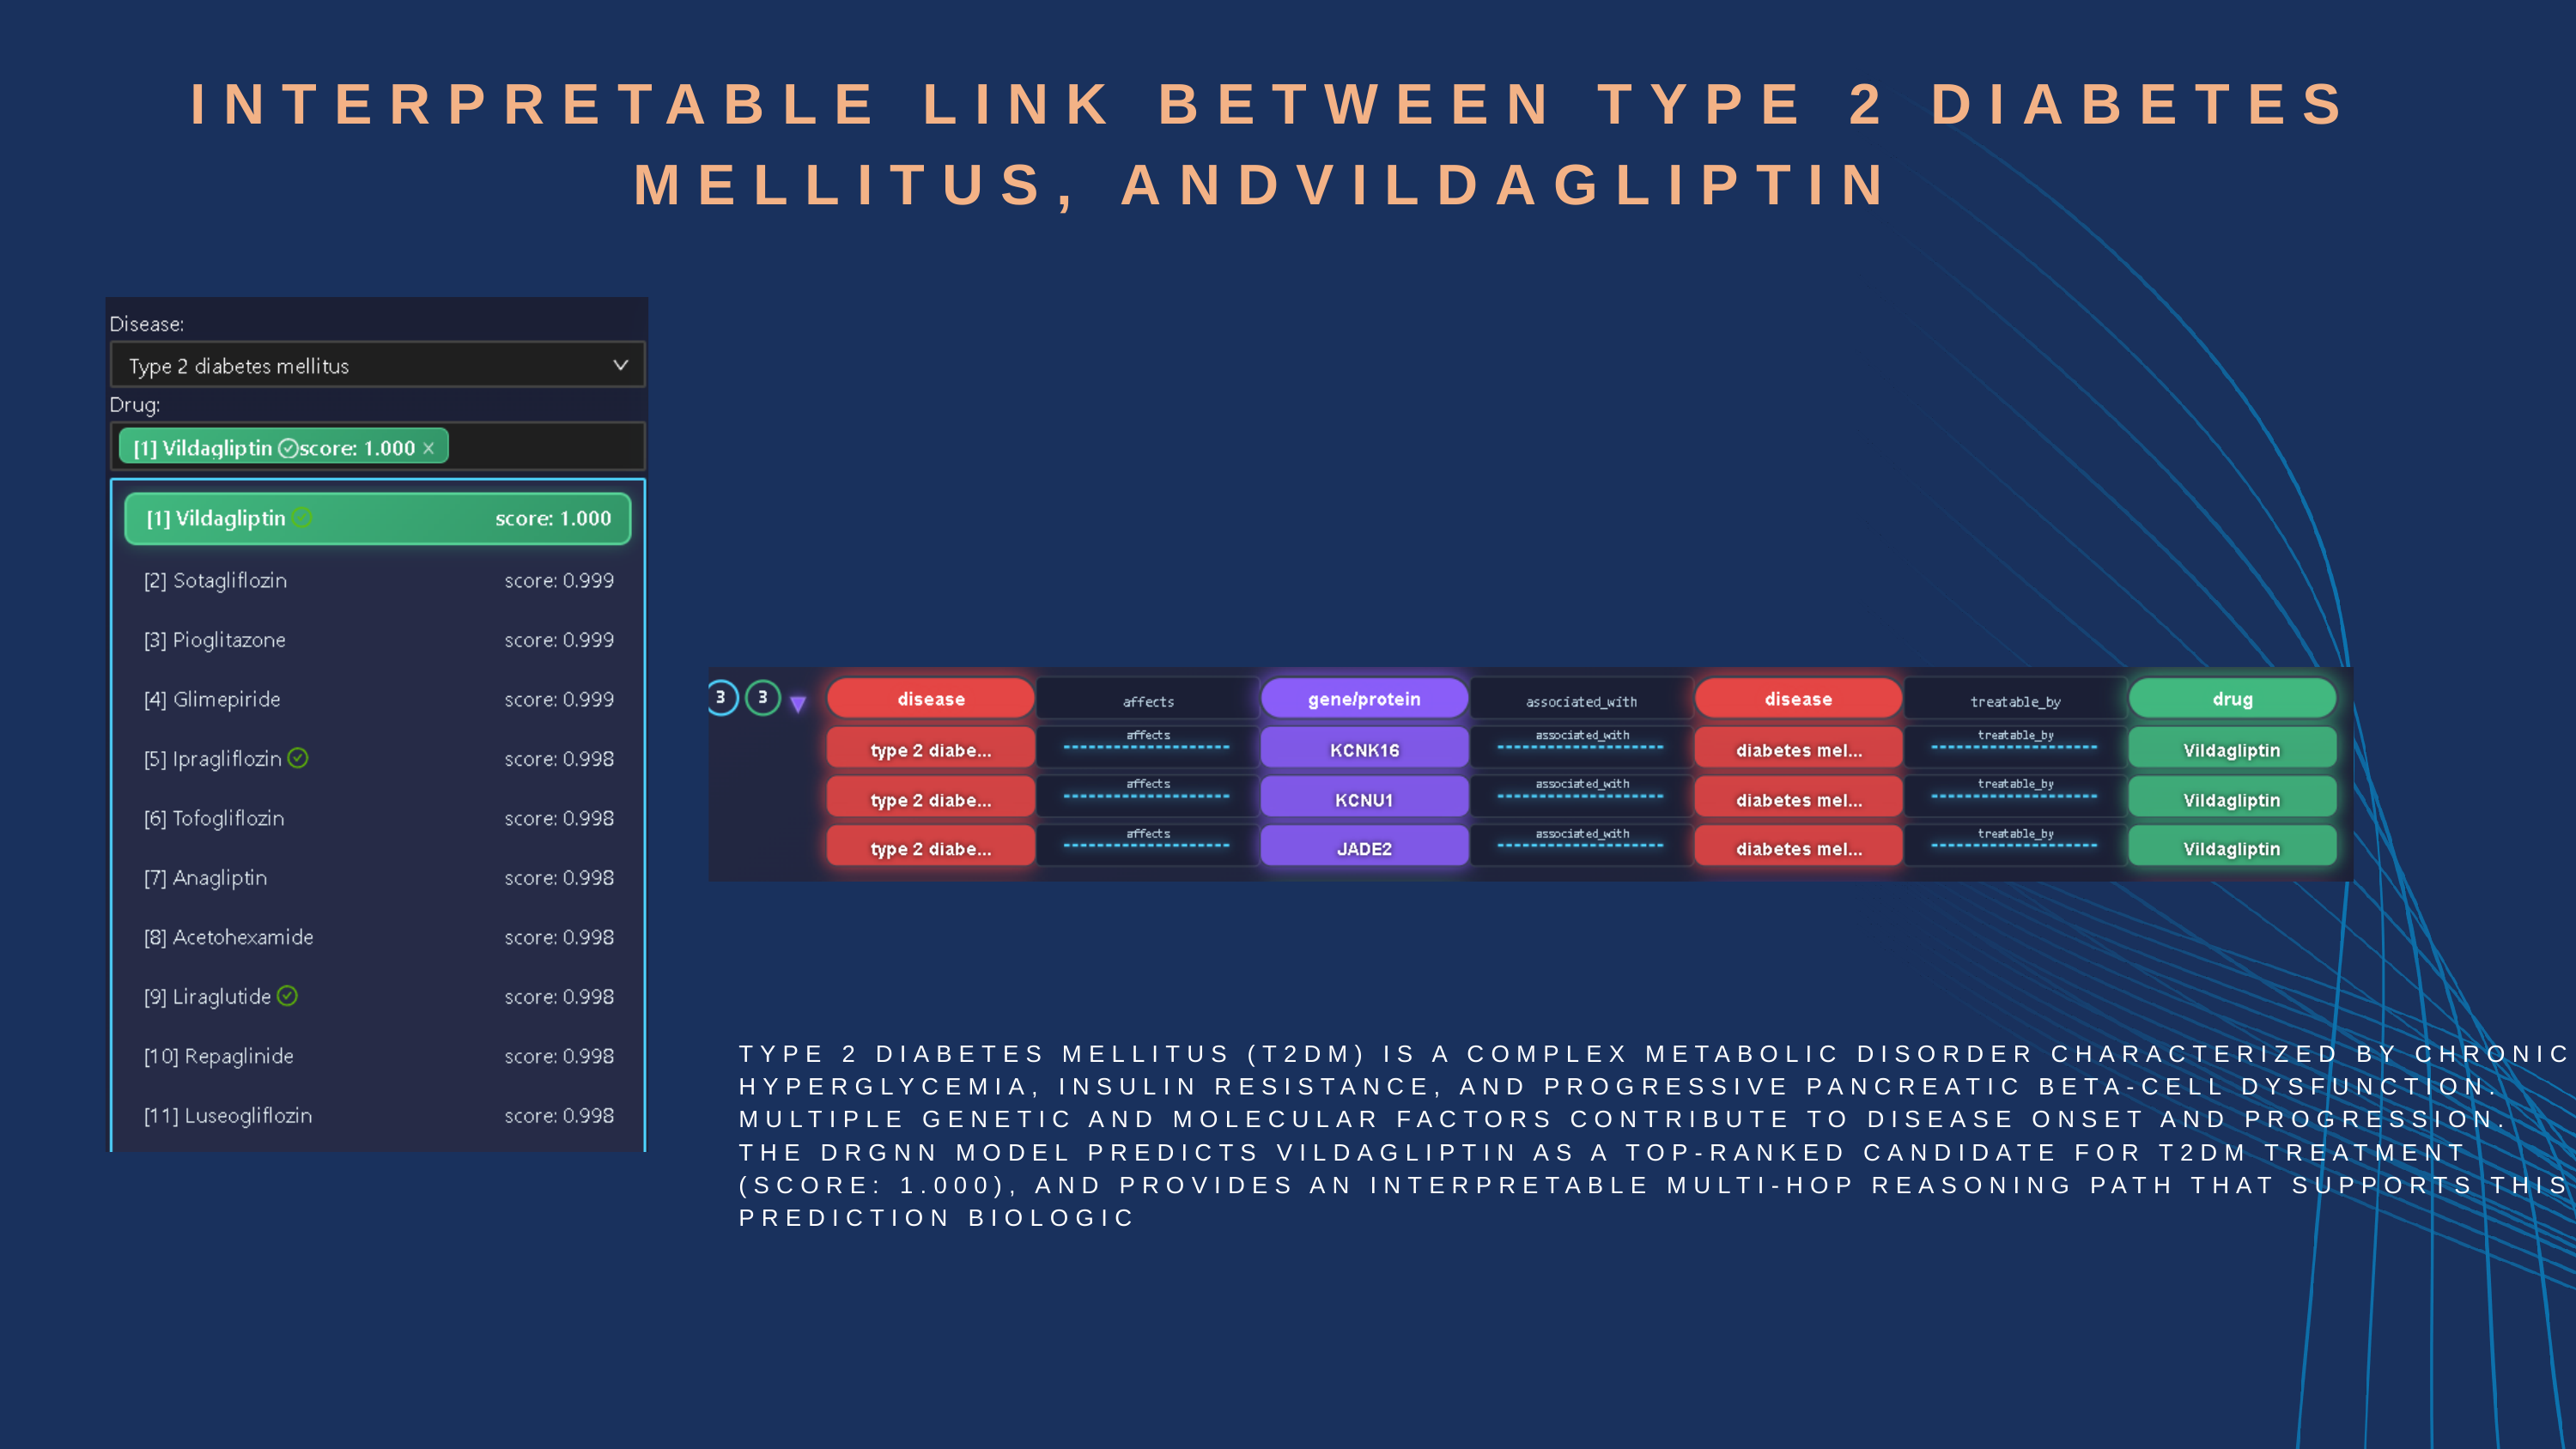

INTERPRETABLE LINK BETWEEN TYPE 2 DIABETES MELLITUS, ANDVILDAGLIPTIN

TYPE 2 DIABETES MELLITUS (T2DM) IS A COMPLEX METABOLIC DISORDER CHARACTERIZED BY CHRONIC HYPERGLYCEMIA, INSULIN RESISTANCE, AND PROGRESSIVE PANCREATIC BETA-CELL DYSFUNCTION. MULTIPLE GENETIC AND MOLECULAR FACTORS CONTRIBUTE TO DISEASE ONSET AND PROGRESSION.
THE DRGNN MODEL PREDICTS VILDAGLIPTIN AS A TOP-RANKED CANDIDATE FOR T2DM TREATMENT (SCORE: 1.000), AND PROVIDES AN INTERPRETABLE MULTI-HOP REASONING PATH THAT SUPPORTS THIS PREDICTION BIOLOGIC